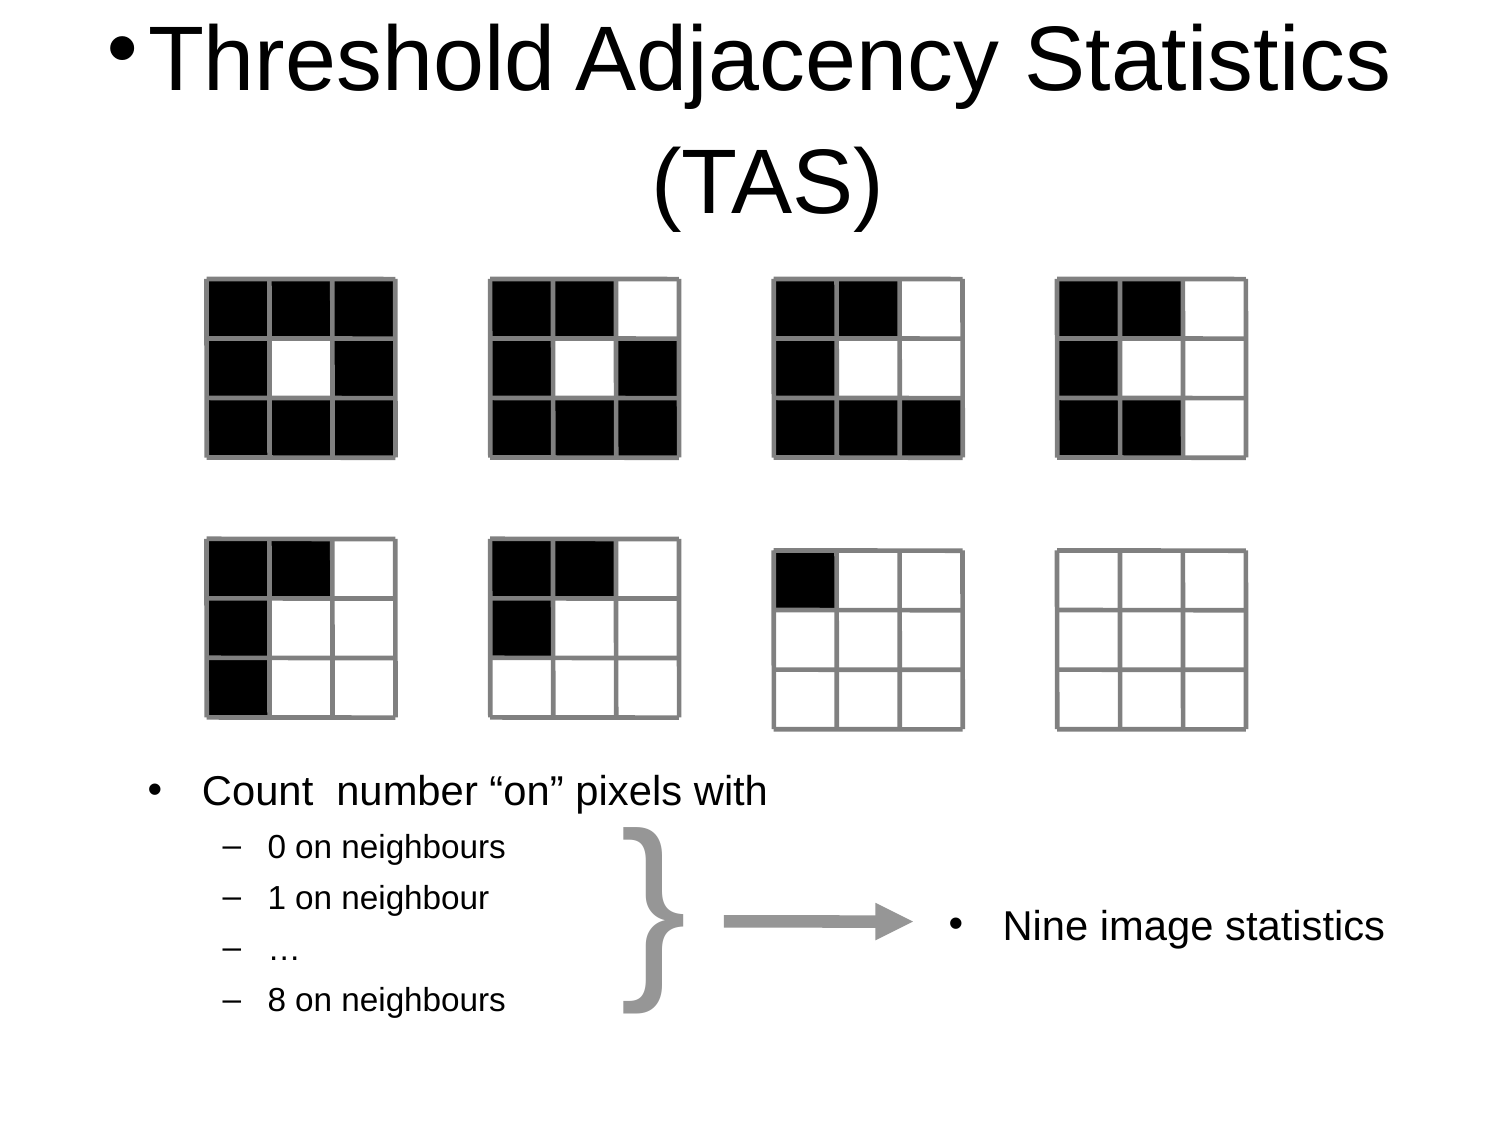

Threshold Adjacency Statistics (TAS)

Count  number “on” pixels with
0 on neighbours
1 on neighbour
…
8 on neighbours
}
Nine image statistics